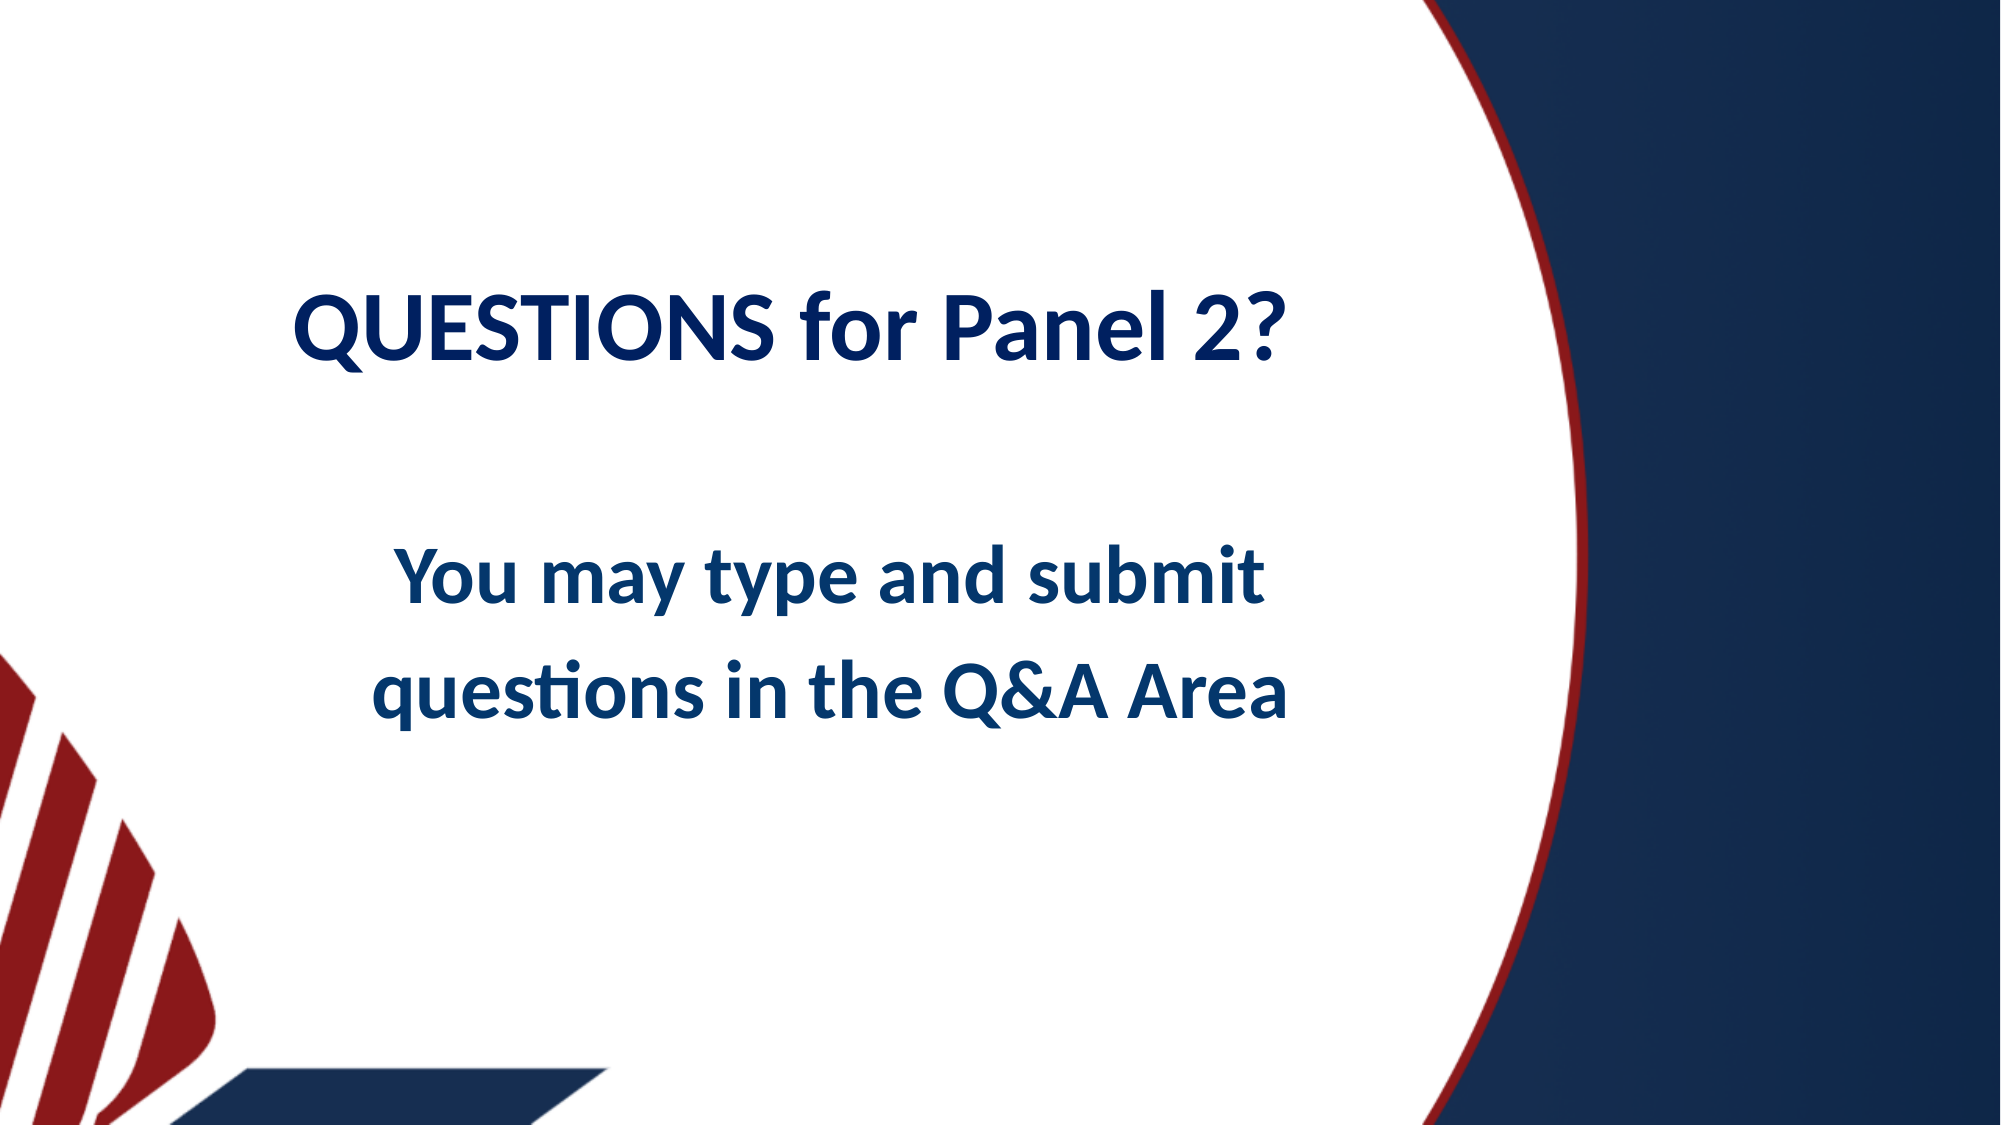

# QUESTIONS for Panel 2?
You may type and submit questions in the Q&A Area